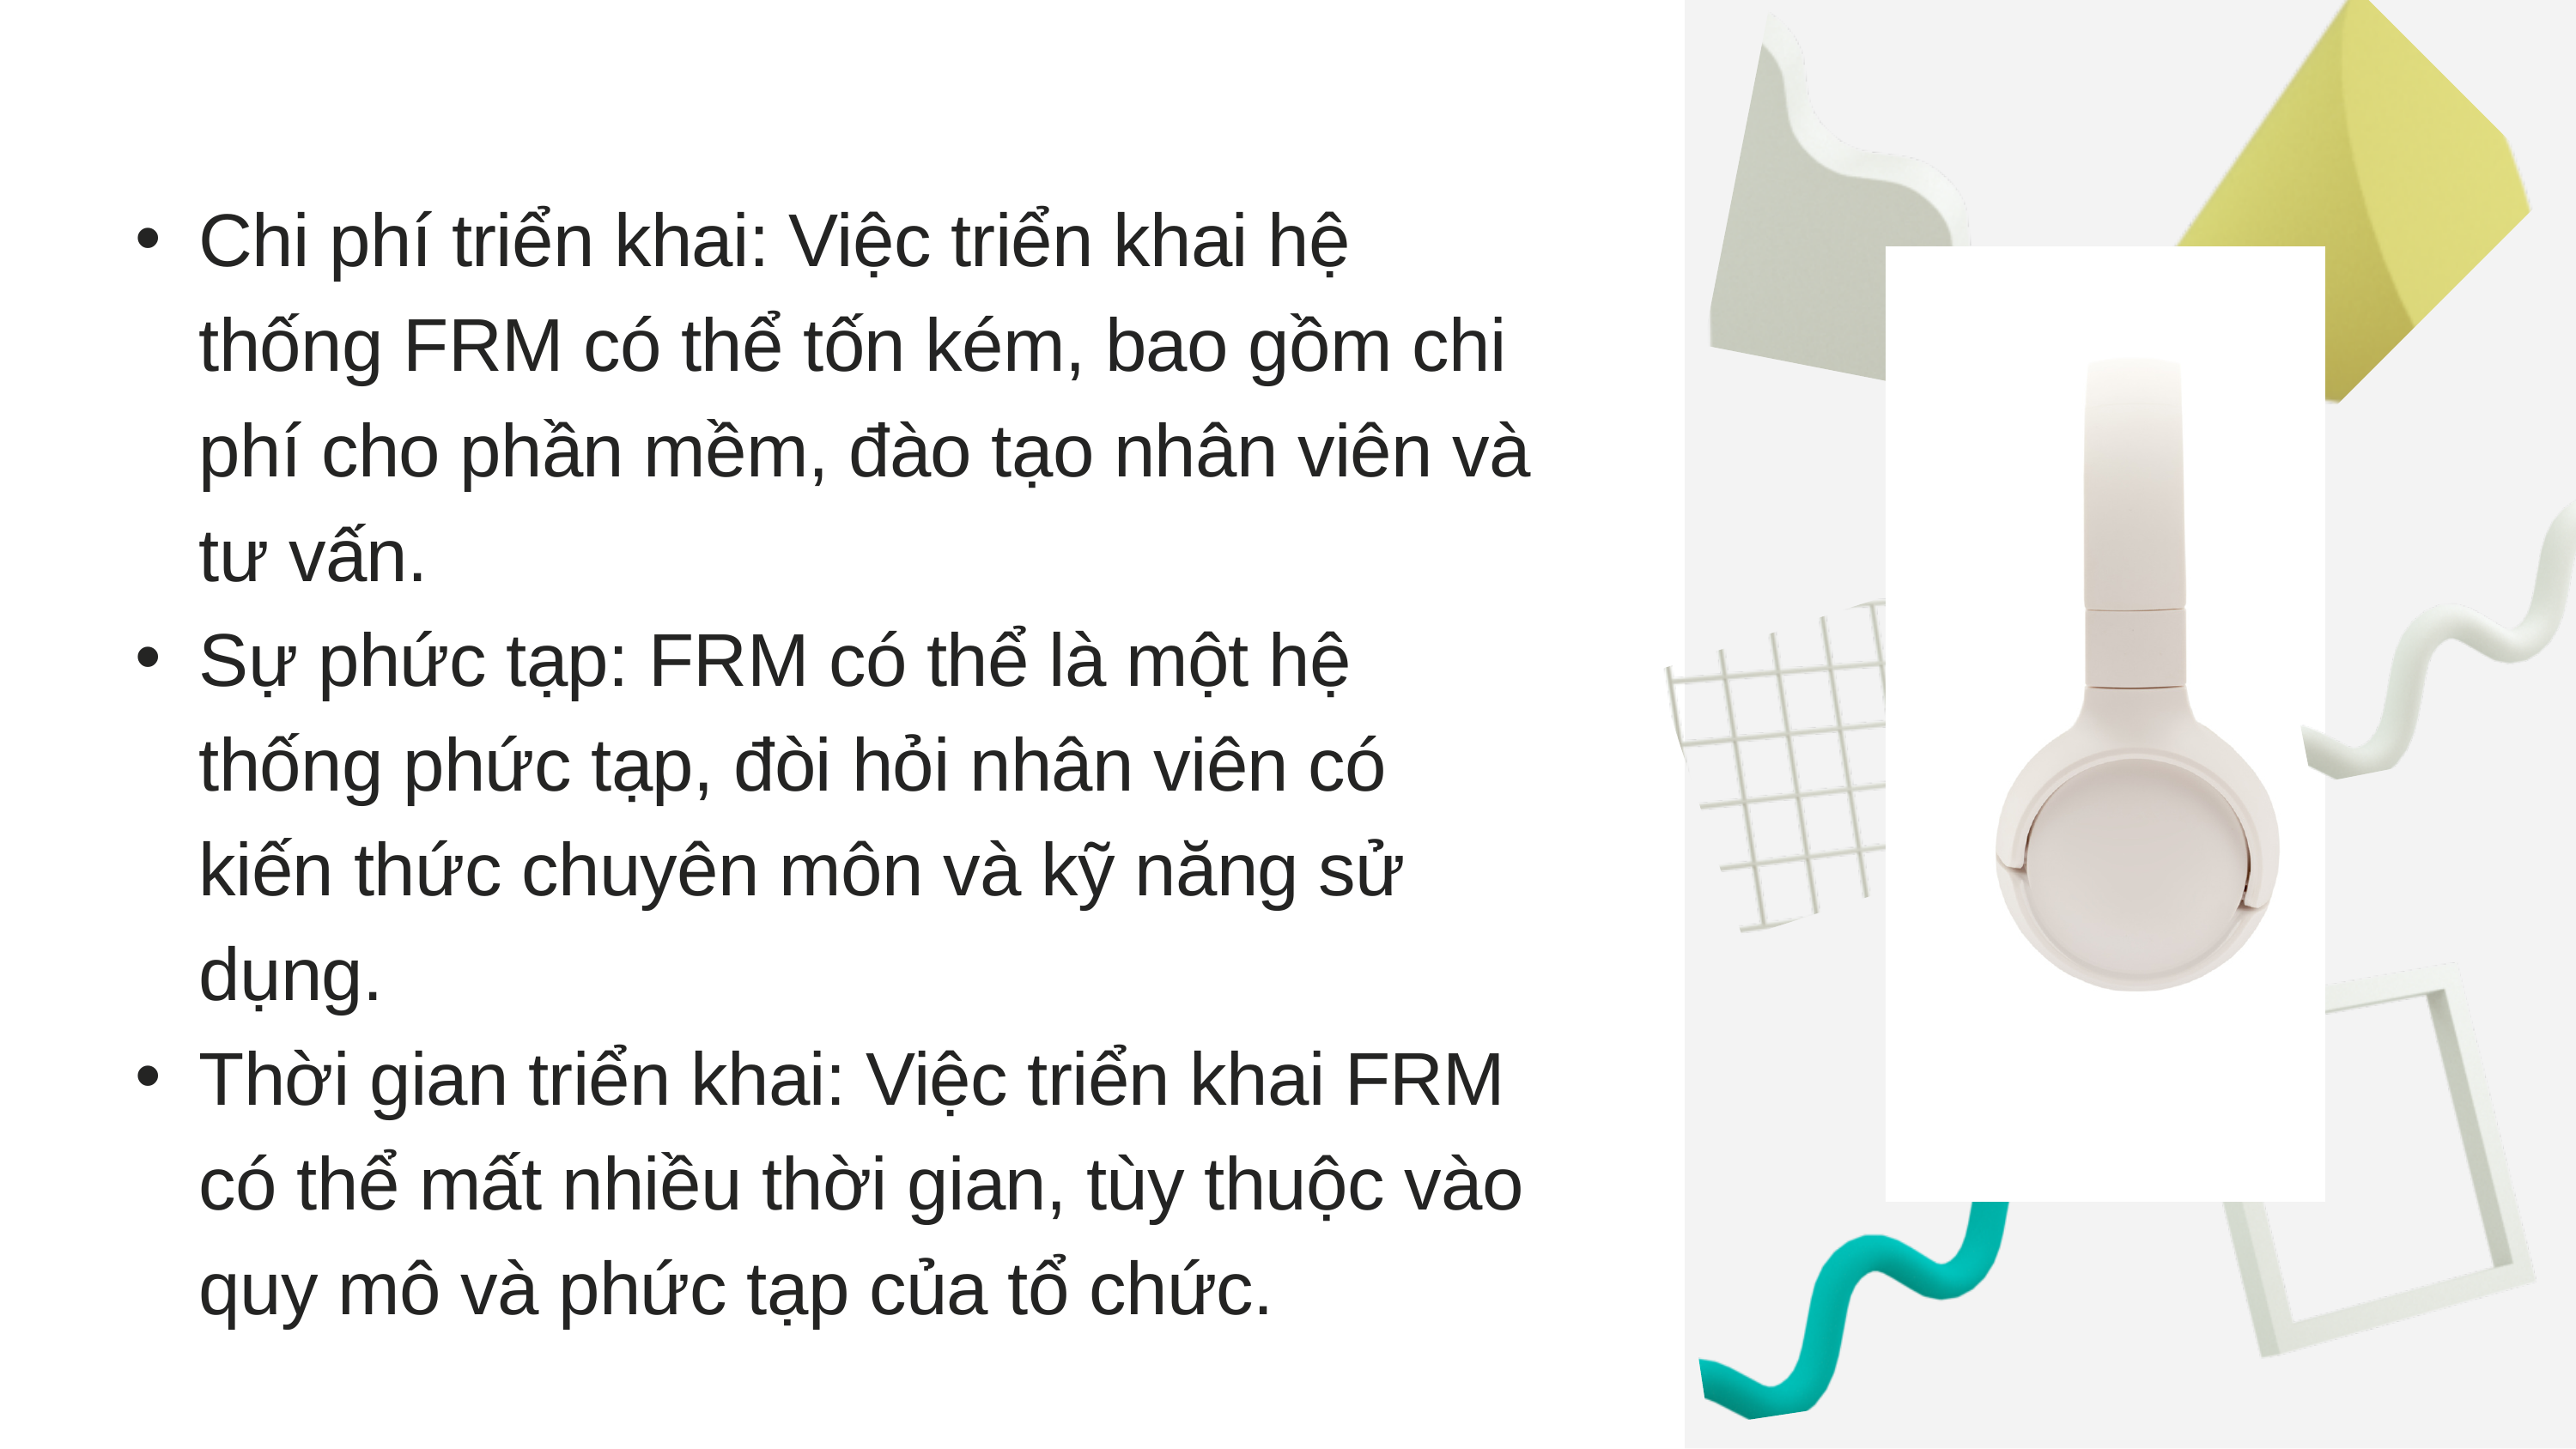

Chi phí triển khai: Việc triển khai hệ thống FRM có thể tốn kém, bao gồm chi phí cho phần mềm, đào tạo nhân viên và tư vấn.
Sự phức tạp: FRM có thể là một hệ thống phức tạp, đòi hỏi nhân viên có kiến thức chuyên môn và kỹ năng sử dụng.
Thời gian triển khai: Việc triển khai FRM có thể mất nhiều thời gian, tùy thuộc vào quy mô và phức tạp của tổ chức.